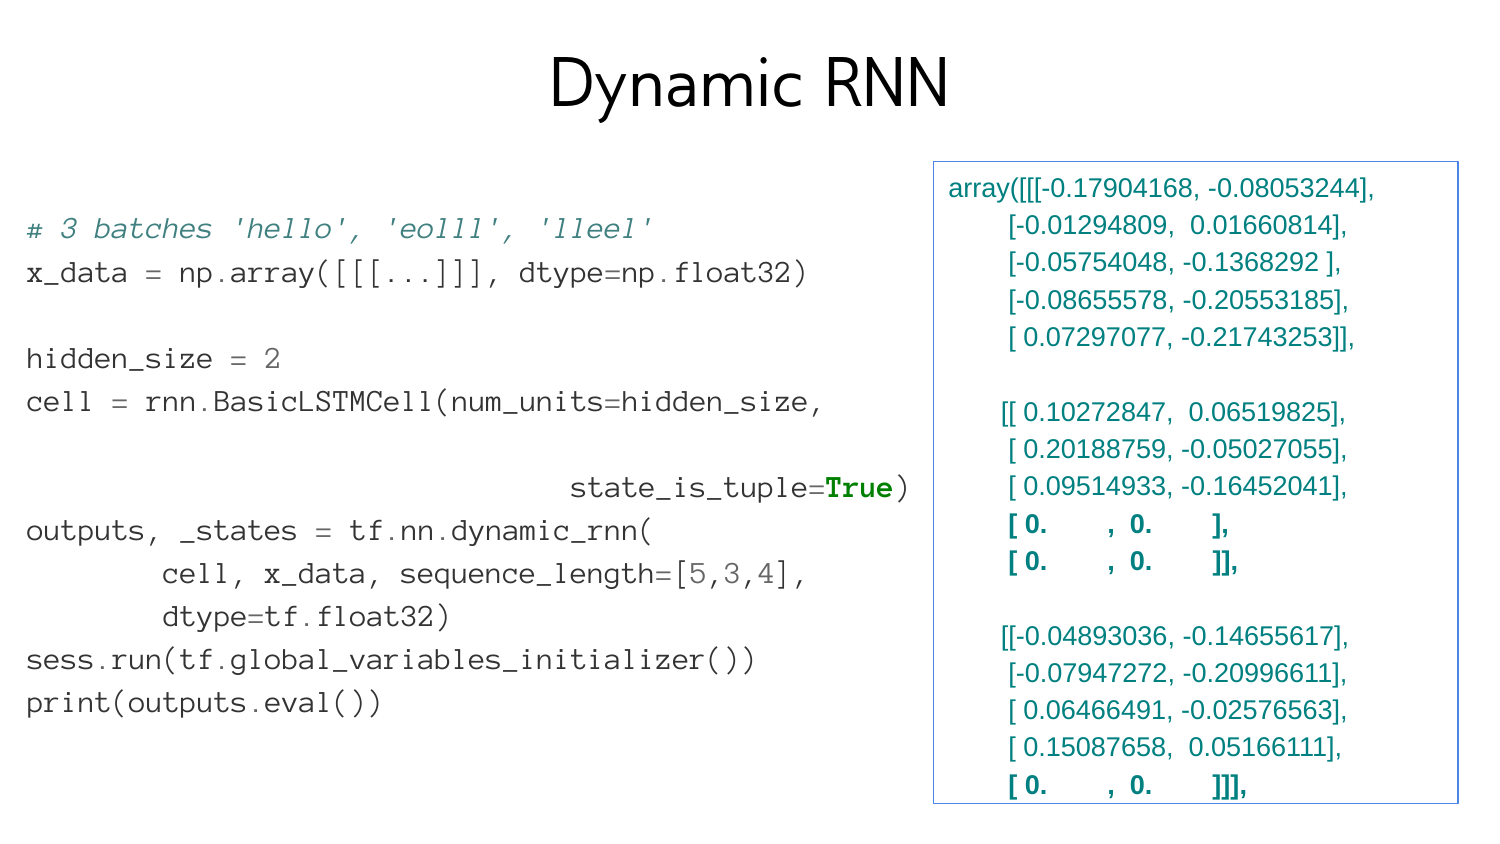

# Dynamic RNN
array([[[-0.17904168, -0.08053244],
        [-0.01294809,  0.01660814],
        [-0.05754048, -0.1368292 ],
        [-0.08655578, -0.20553185],
        [ 0.07297077, -0.21743253]],
       [[ 0.10272847,  0.06519825],
        [ 0.20188759, -0.05027055],
        [ 0.09514933, -0.16452041],
        [ 0.        ,  0.        ],
        [ 0.        ,  0.        ]],
       [[-0.04893036, -0.14655617],
        [-0.07947272, -0.20996611],
        [ 0.06466491, -0.02576563],
        [ 0.15087658,  0.05166111],
        [ 0.        ,  0.        ]]],
# 3 batches 'hello', 'eolll', 'lleel' x_data = np.array([[[...]]], dtype=np.float32) hidden_size = 2 cell = rnn.BasicLSTMCell(num_units=hidden_size,
                                state_is_tuple=True)
outputs, _states = tf.nn.dynamic_rnn(
        cell, x_data, sequence_length=[5,3,4],
        dtype=tf.float32)
sess.run(tf.global_variables_initializer())
print(outputs.eval())